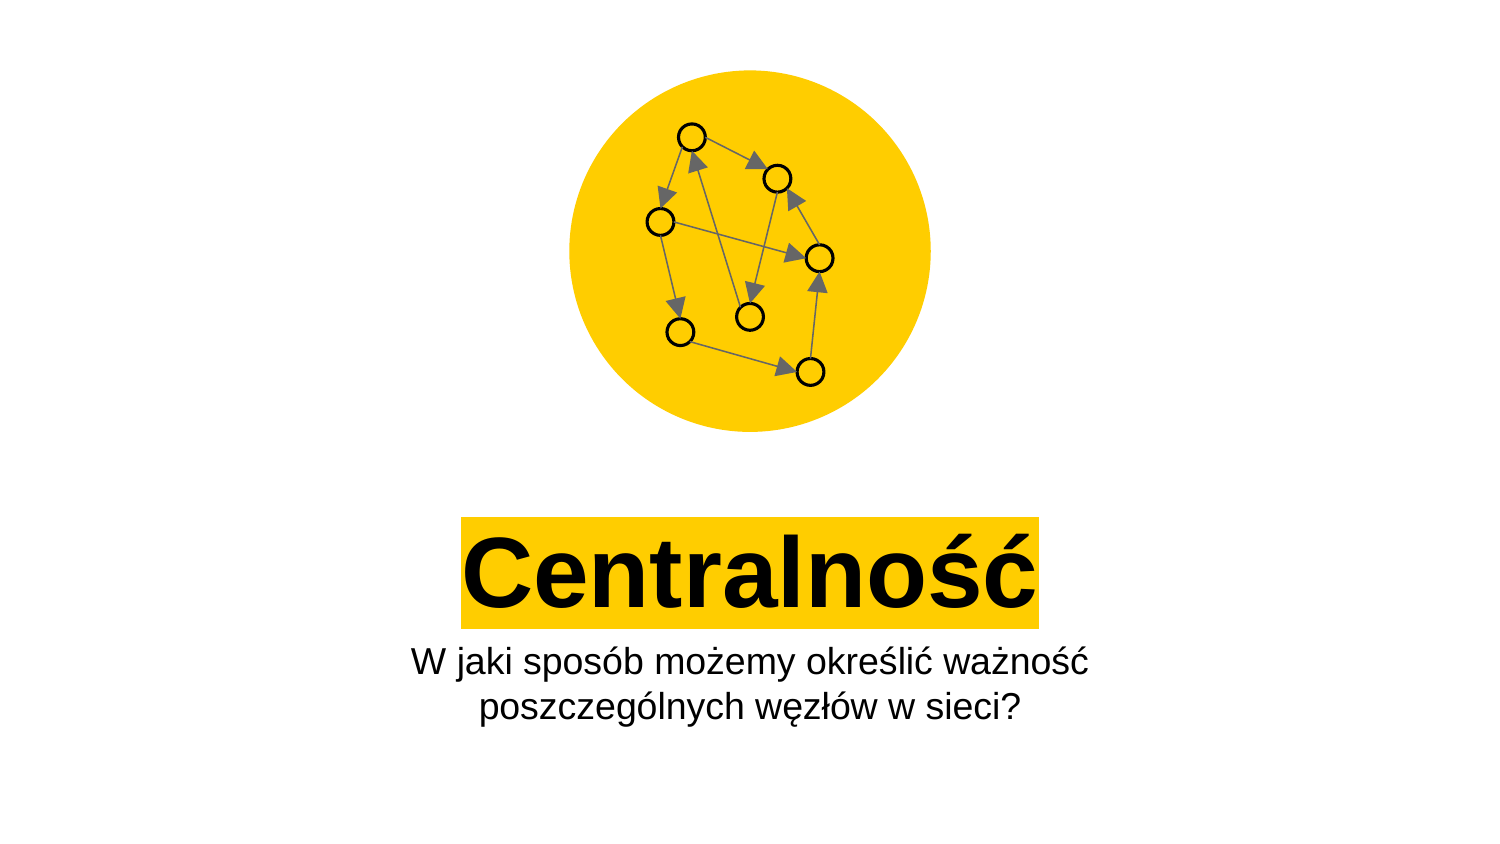

Centralność
W jaki sposób możemy określić ważność poszczególnych węzłów w sieci?